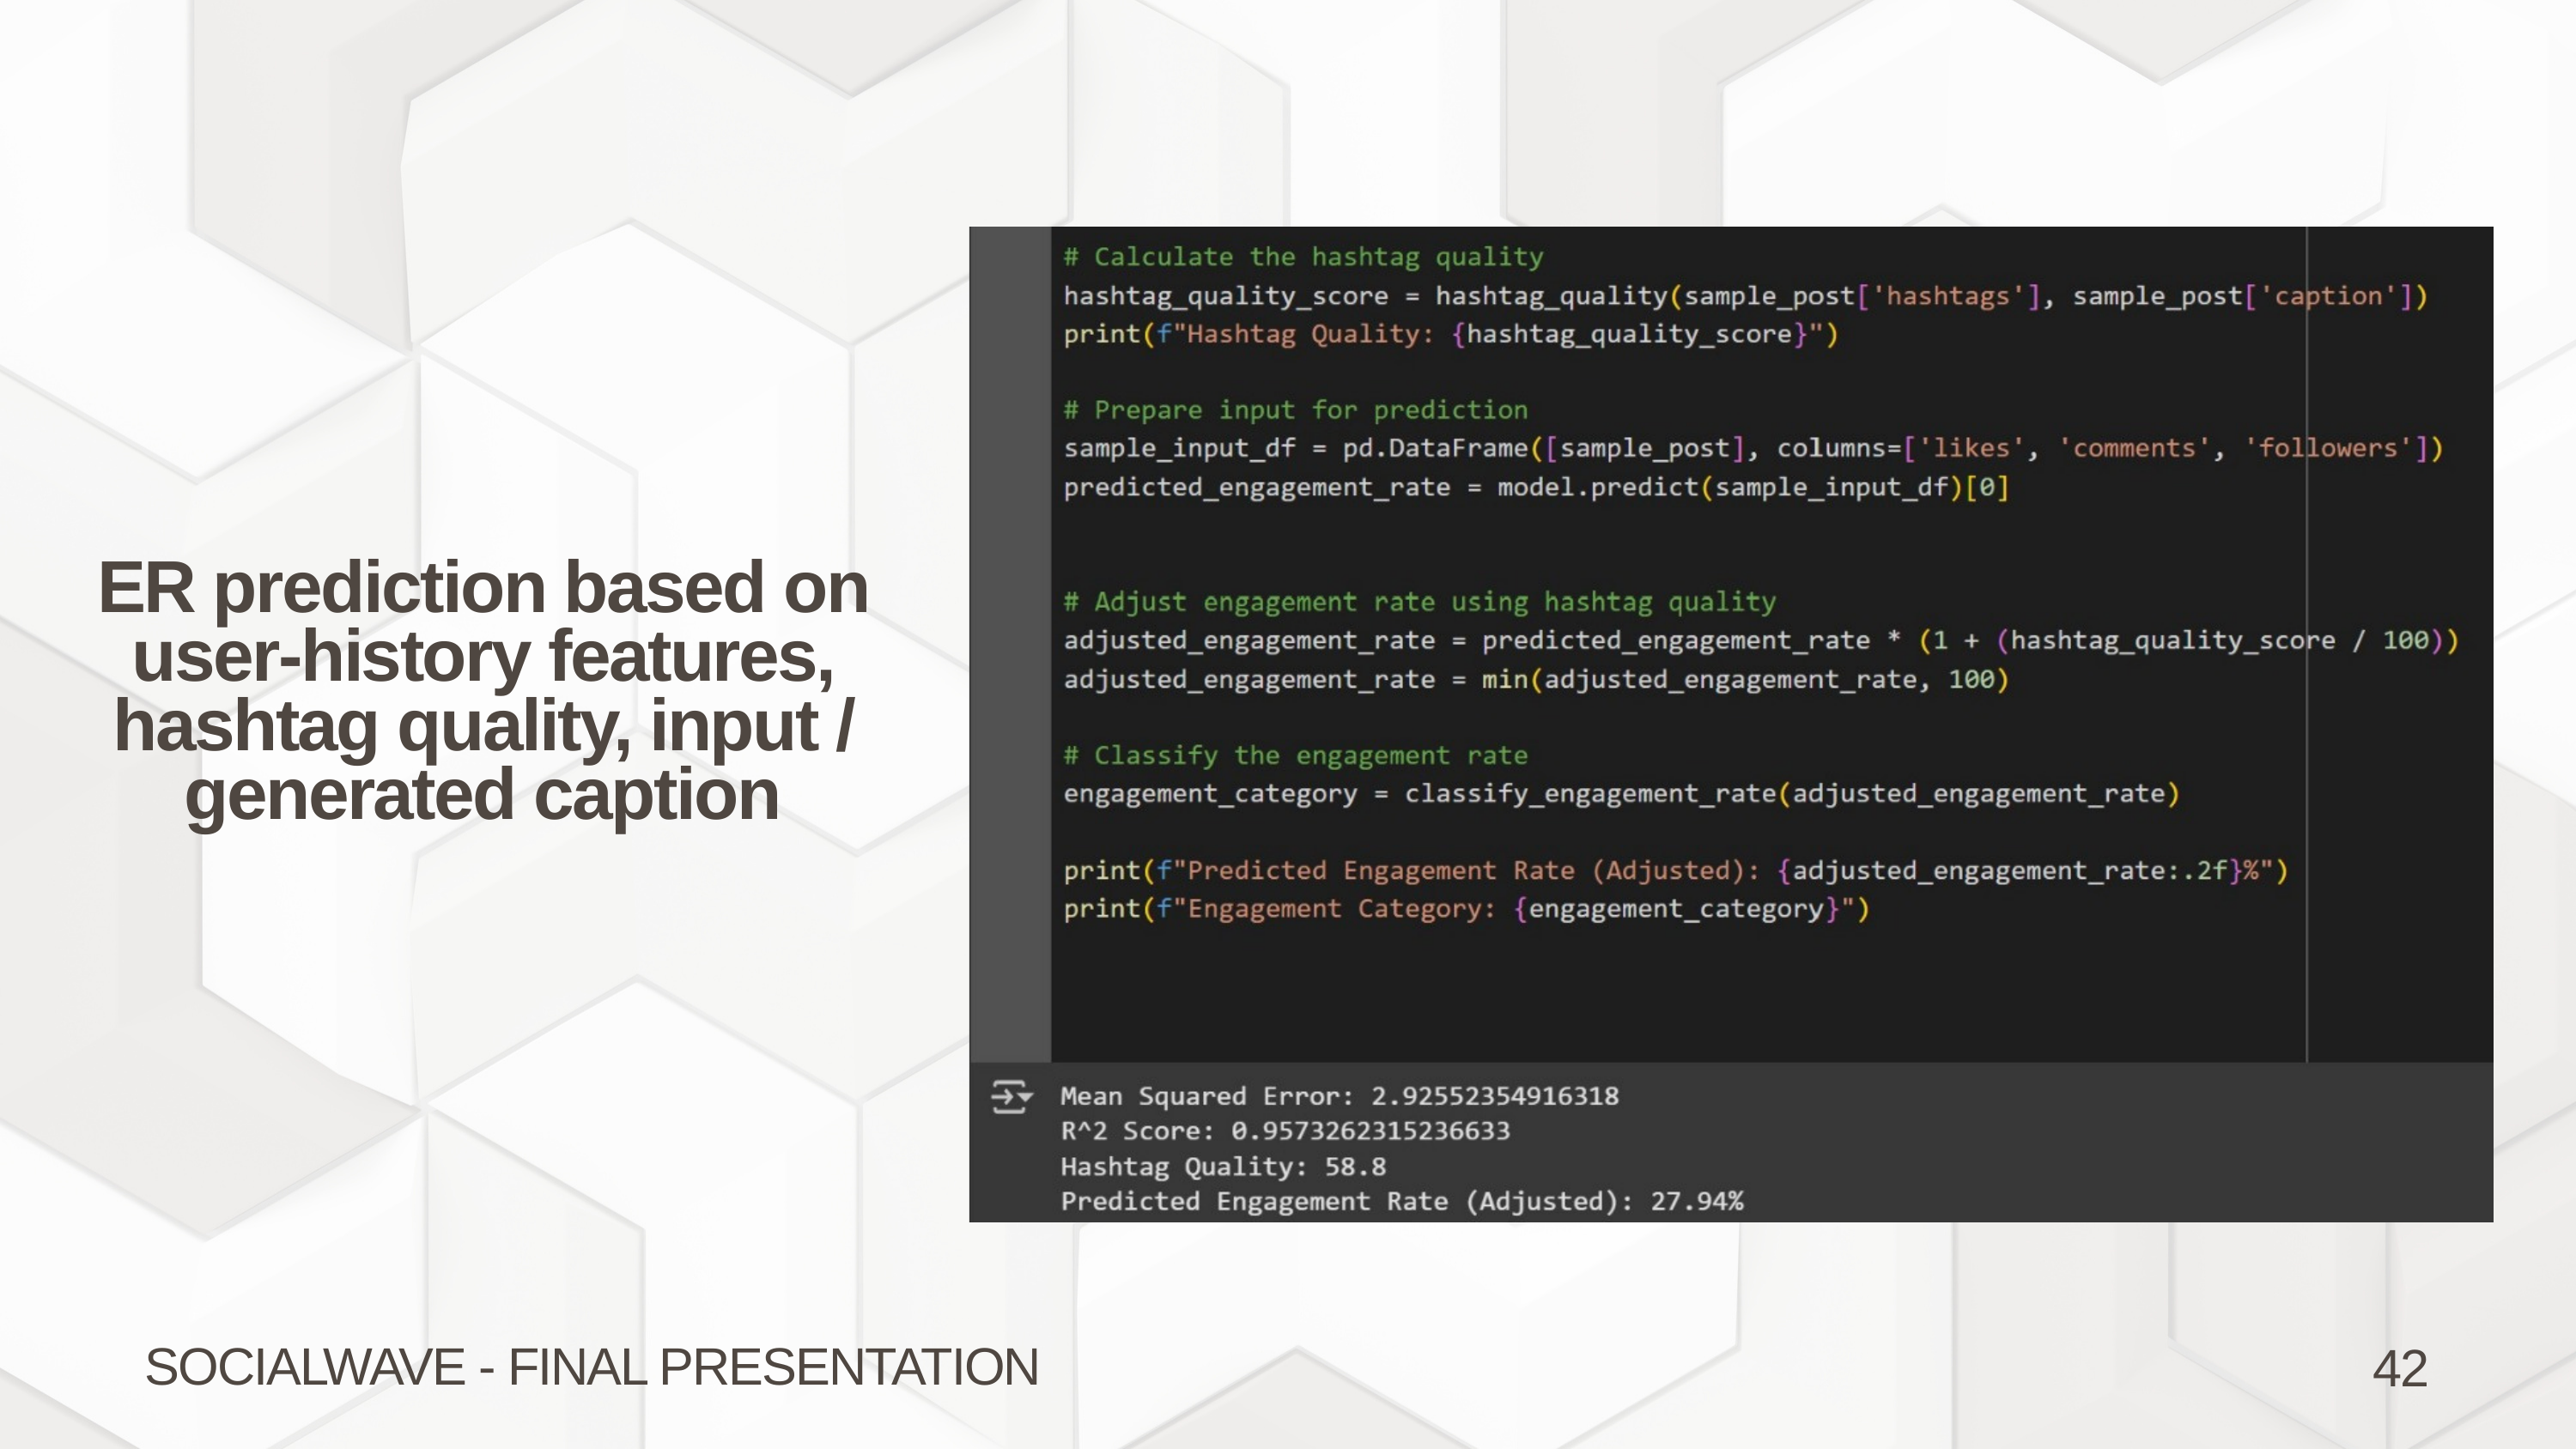

ER prediction based on user-history features, hashtag quality, input / generated caption
42
SOCIALWAVE - FINAL PRESENTATION